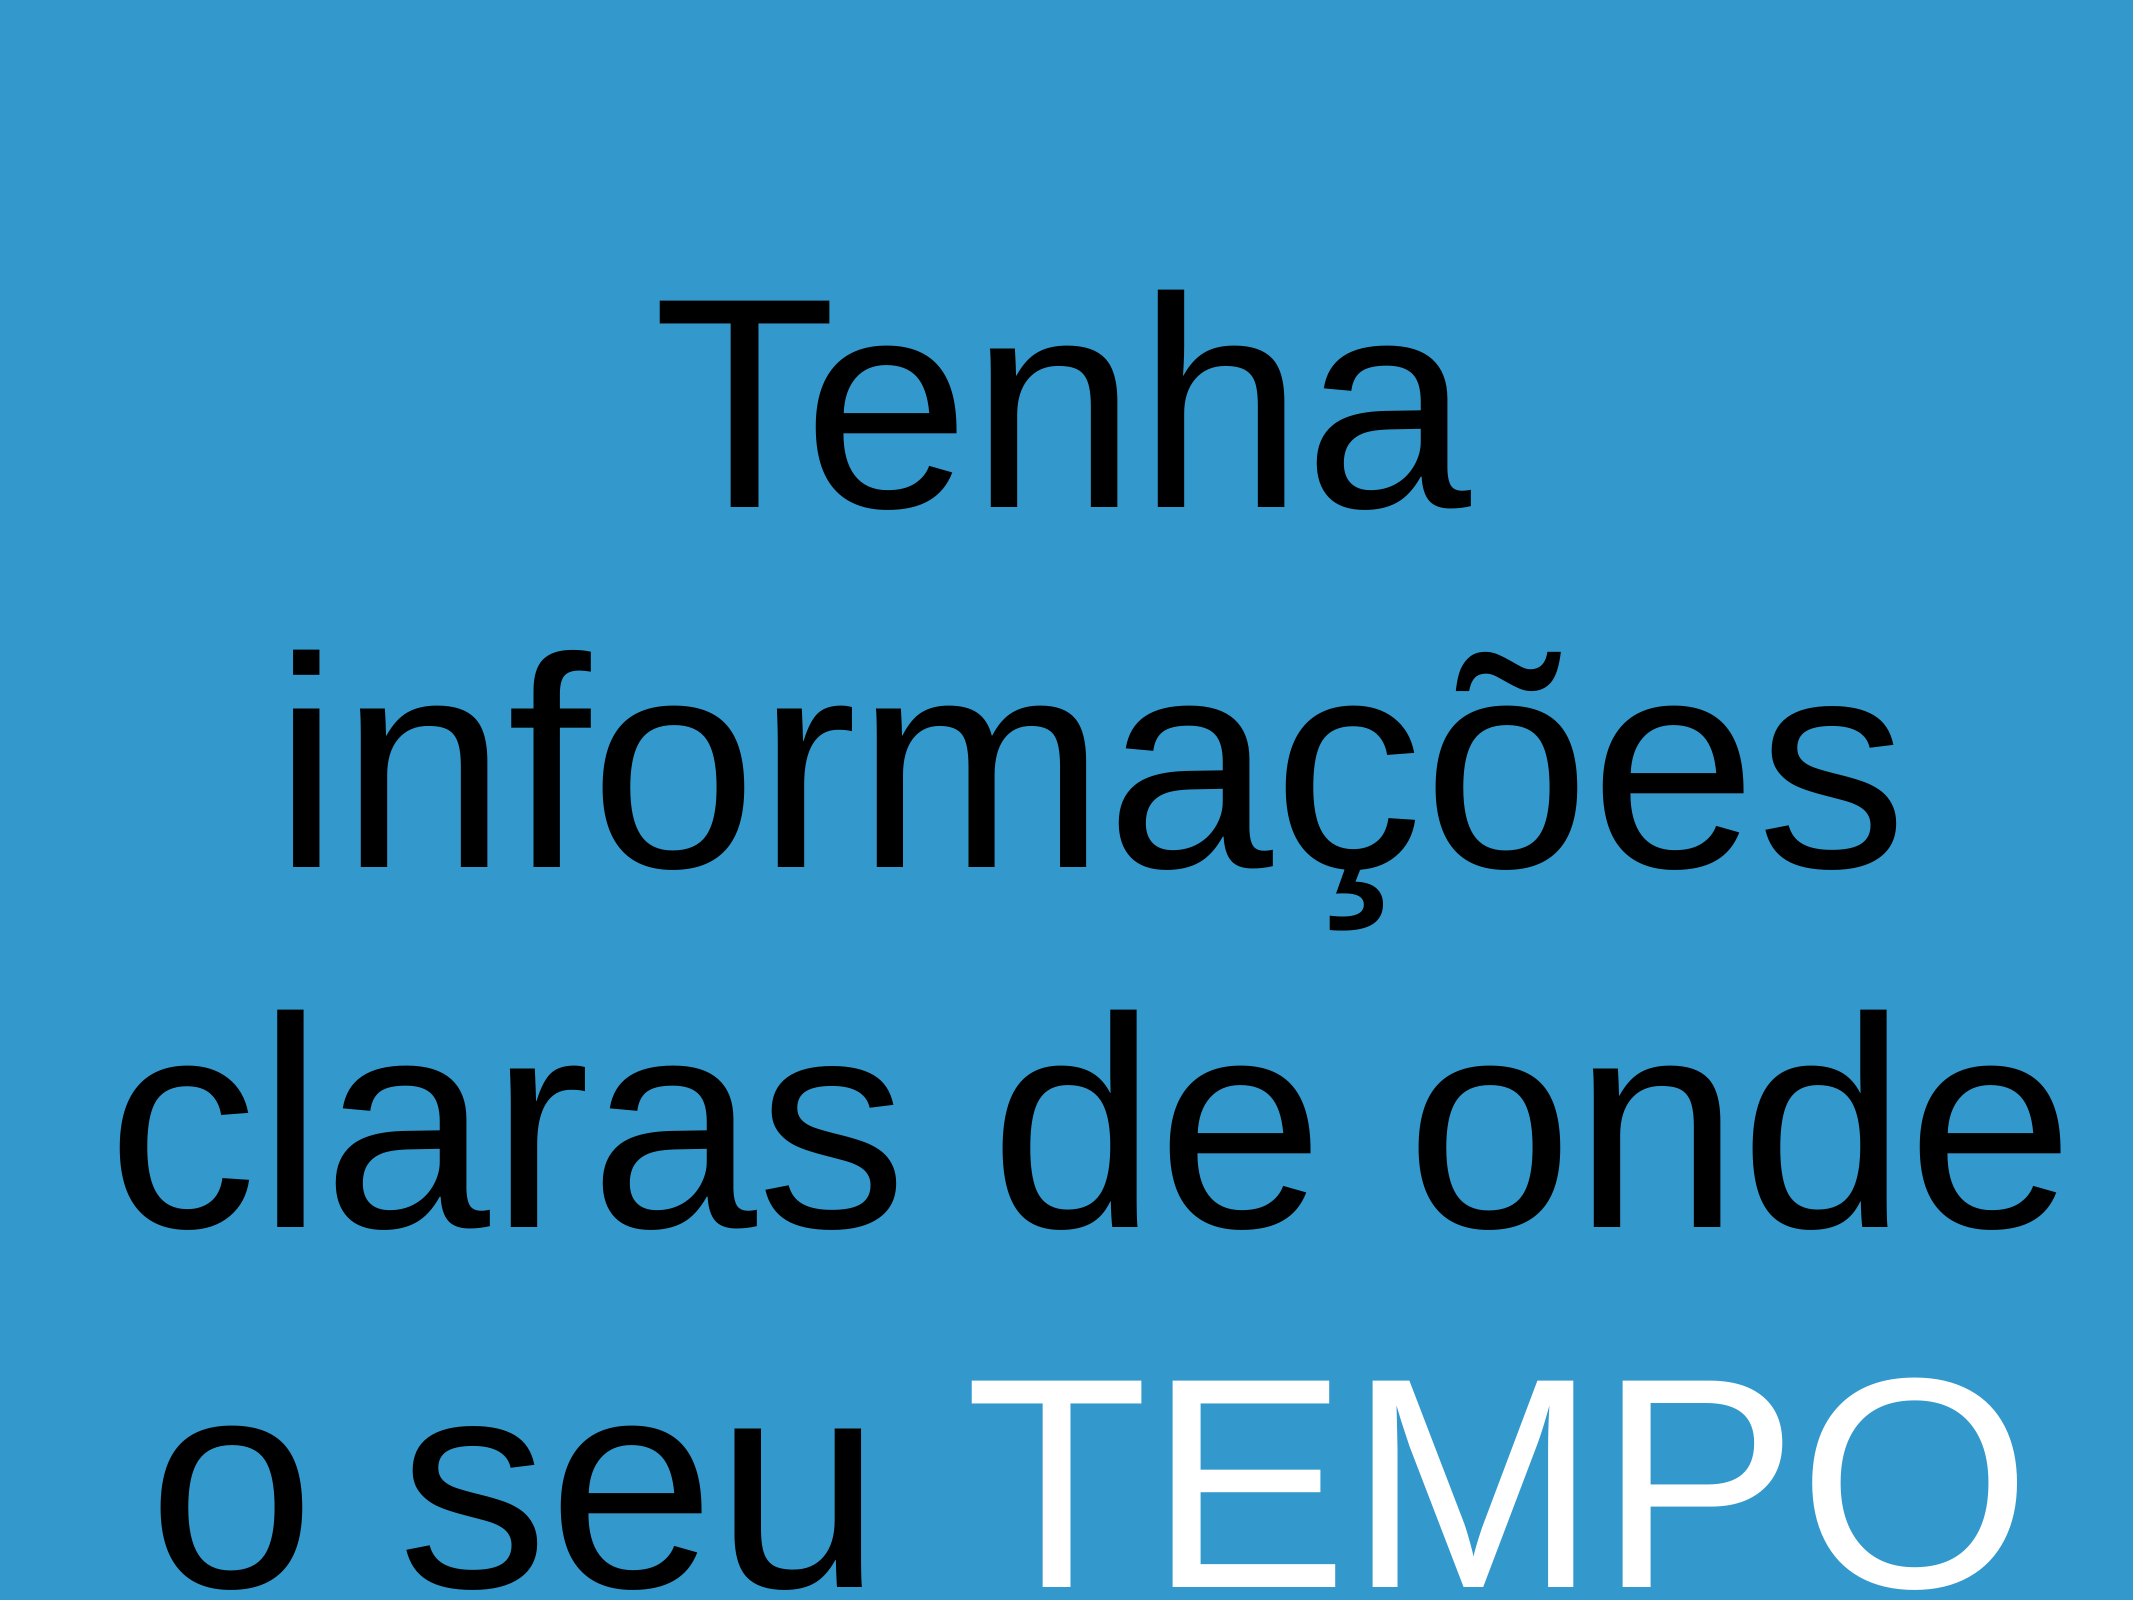

Tenha informações claras de onde o seu TEMPO está sendo GASTO